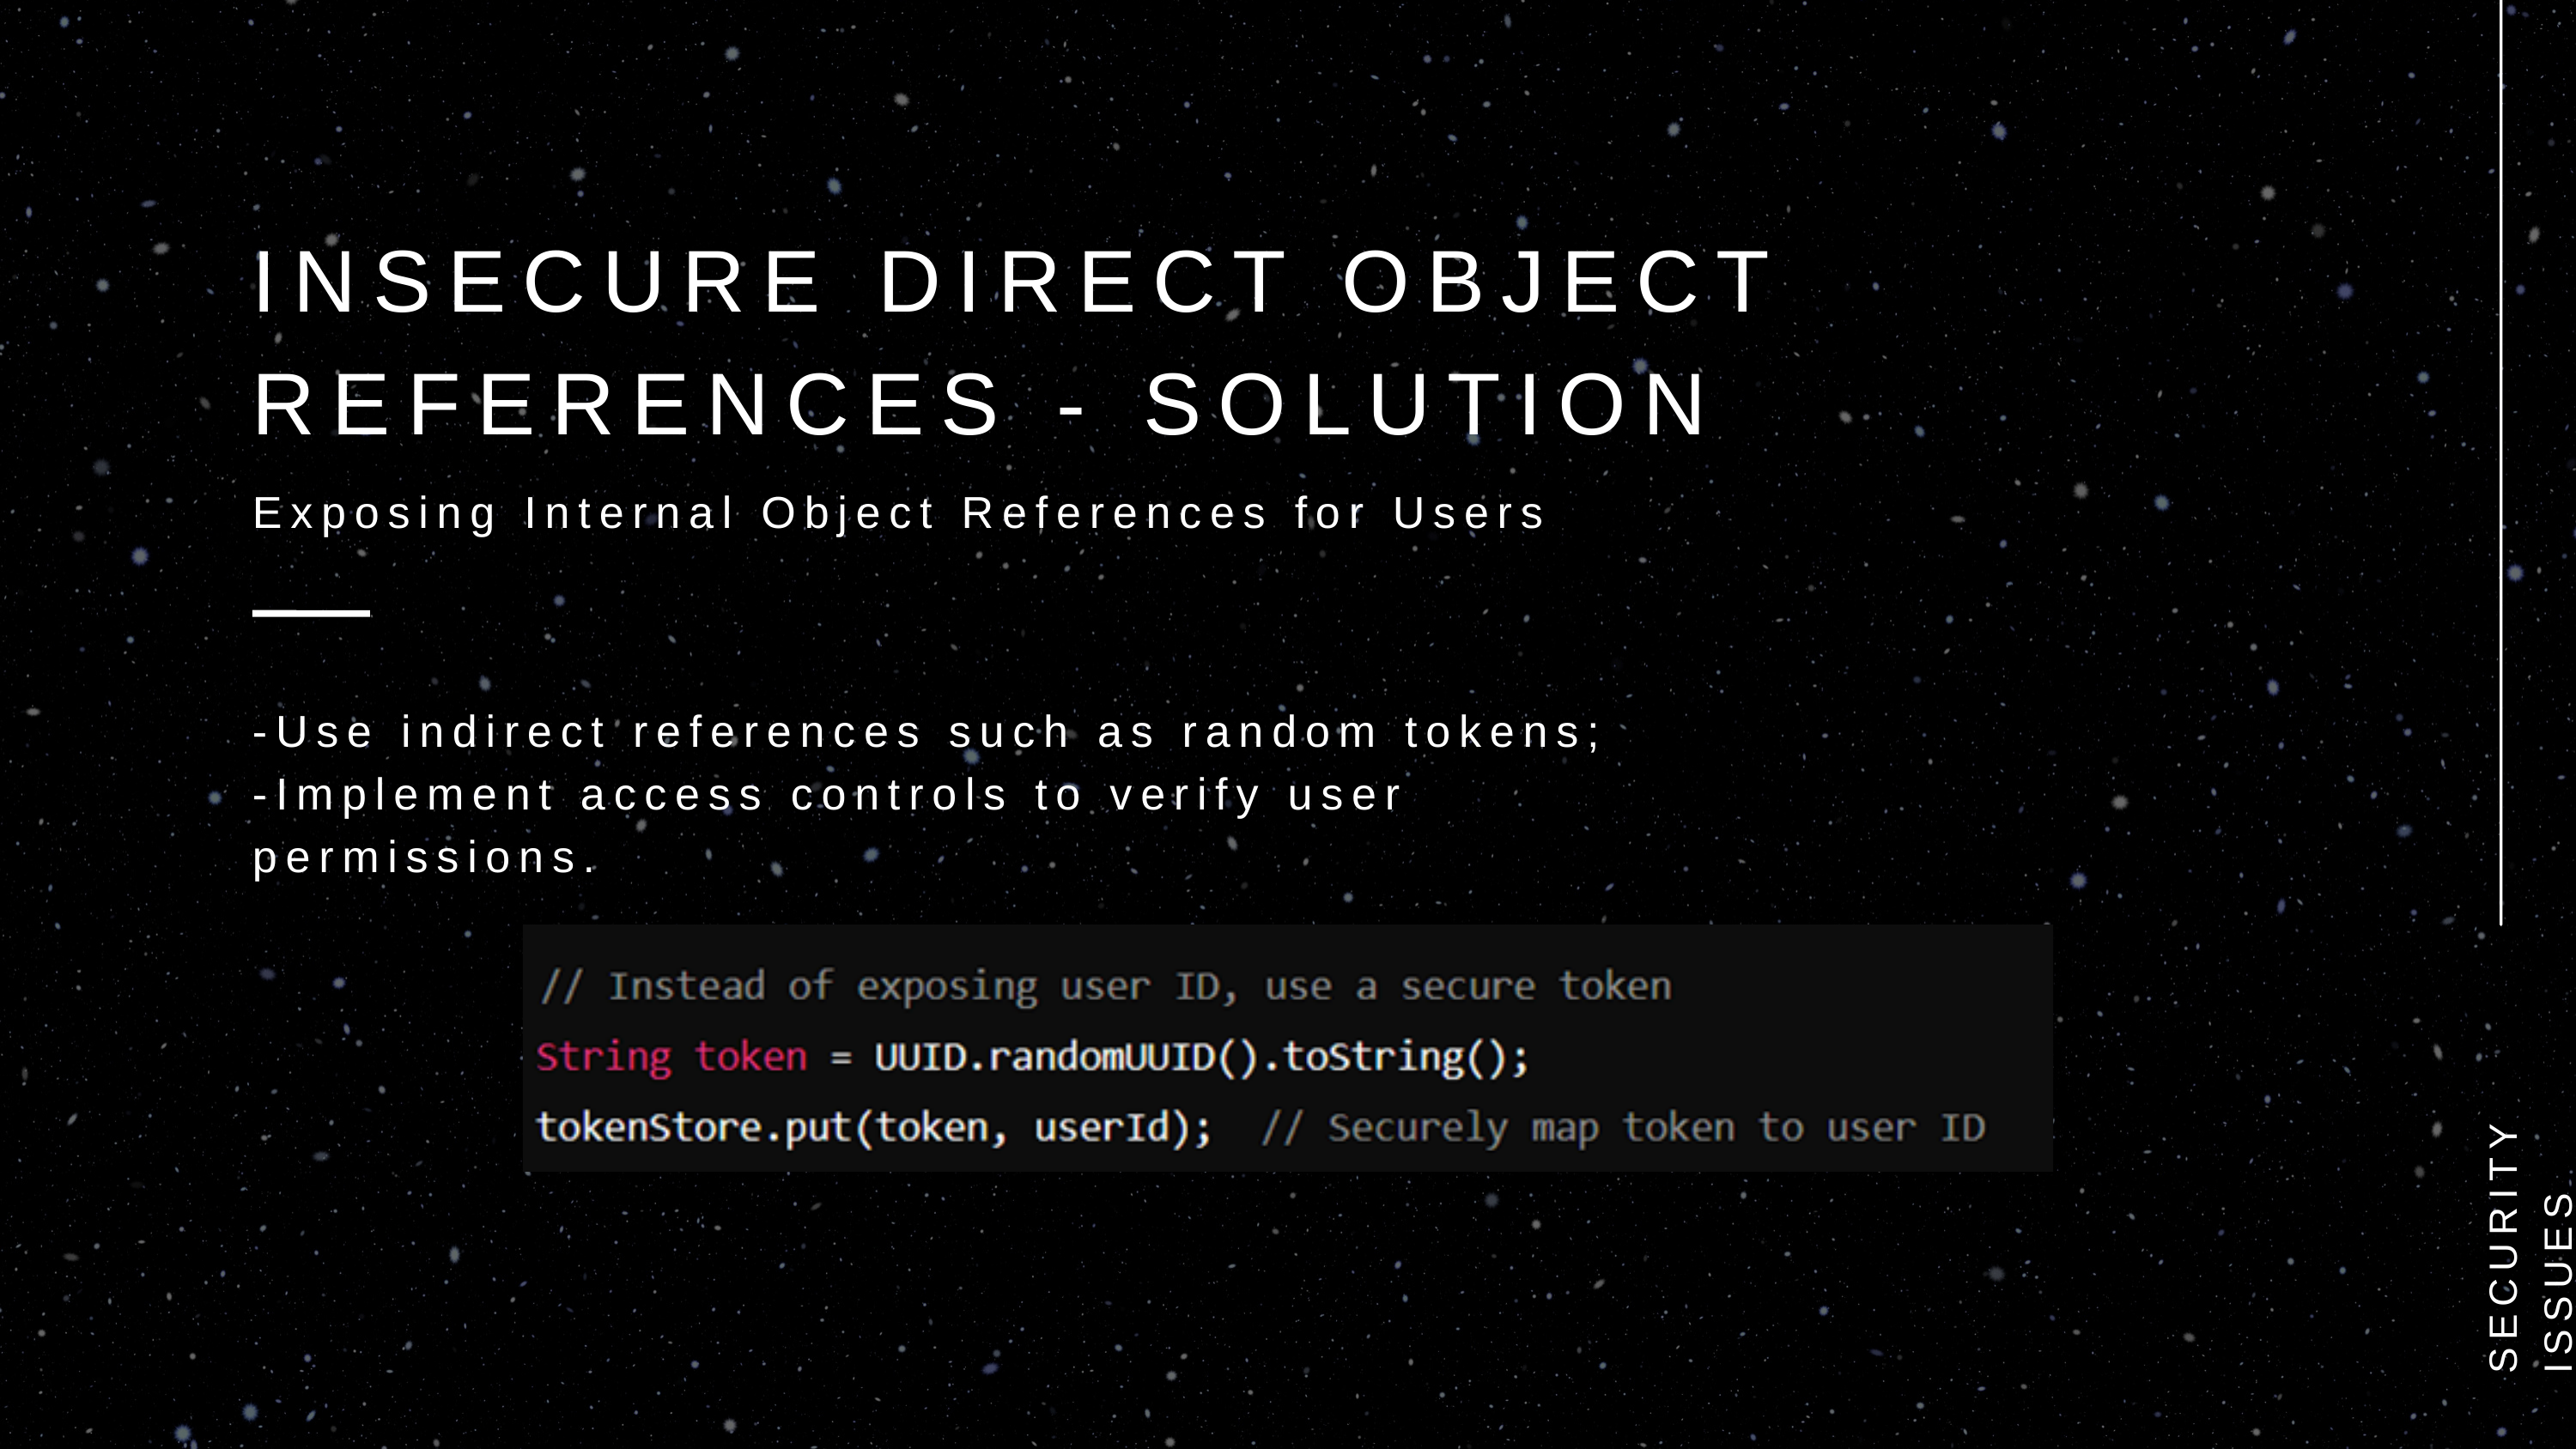

INSECURE DIRECT OBJECT REFERENCES - SOLUTION
Exposing Internal Object References for Users

-Use indirect references such as random tokens;
-Implement access controls to verify user permissions.

SECURITY ISSUES